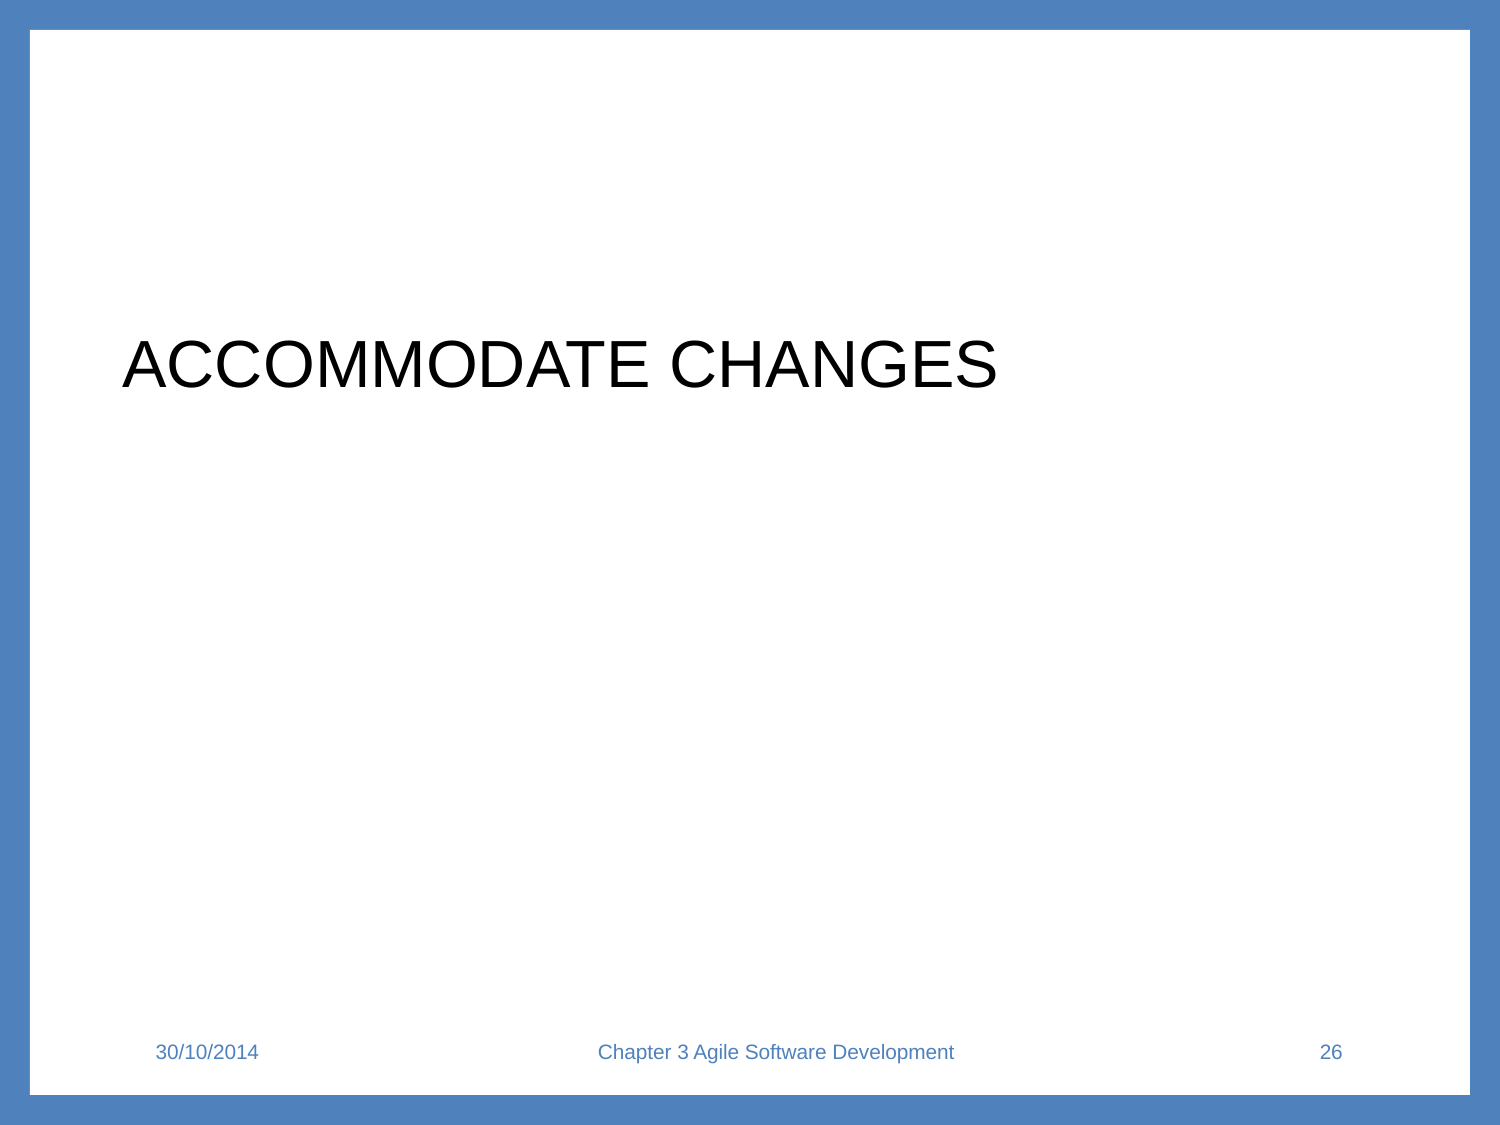

#
ACCOMMODATE CHANGES
30/10/2014
Chapter 3 Agile Software Development
26